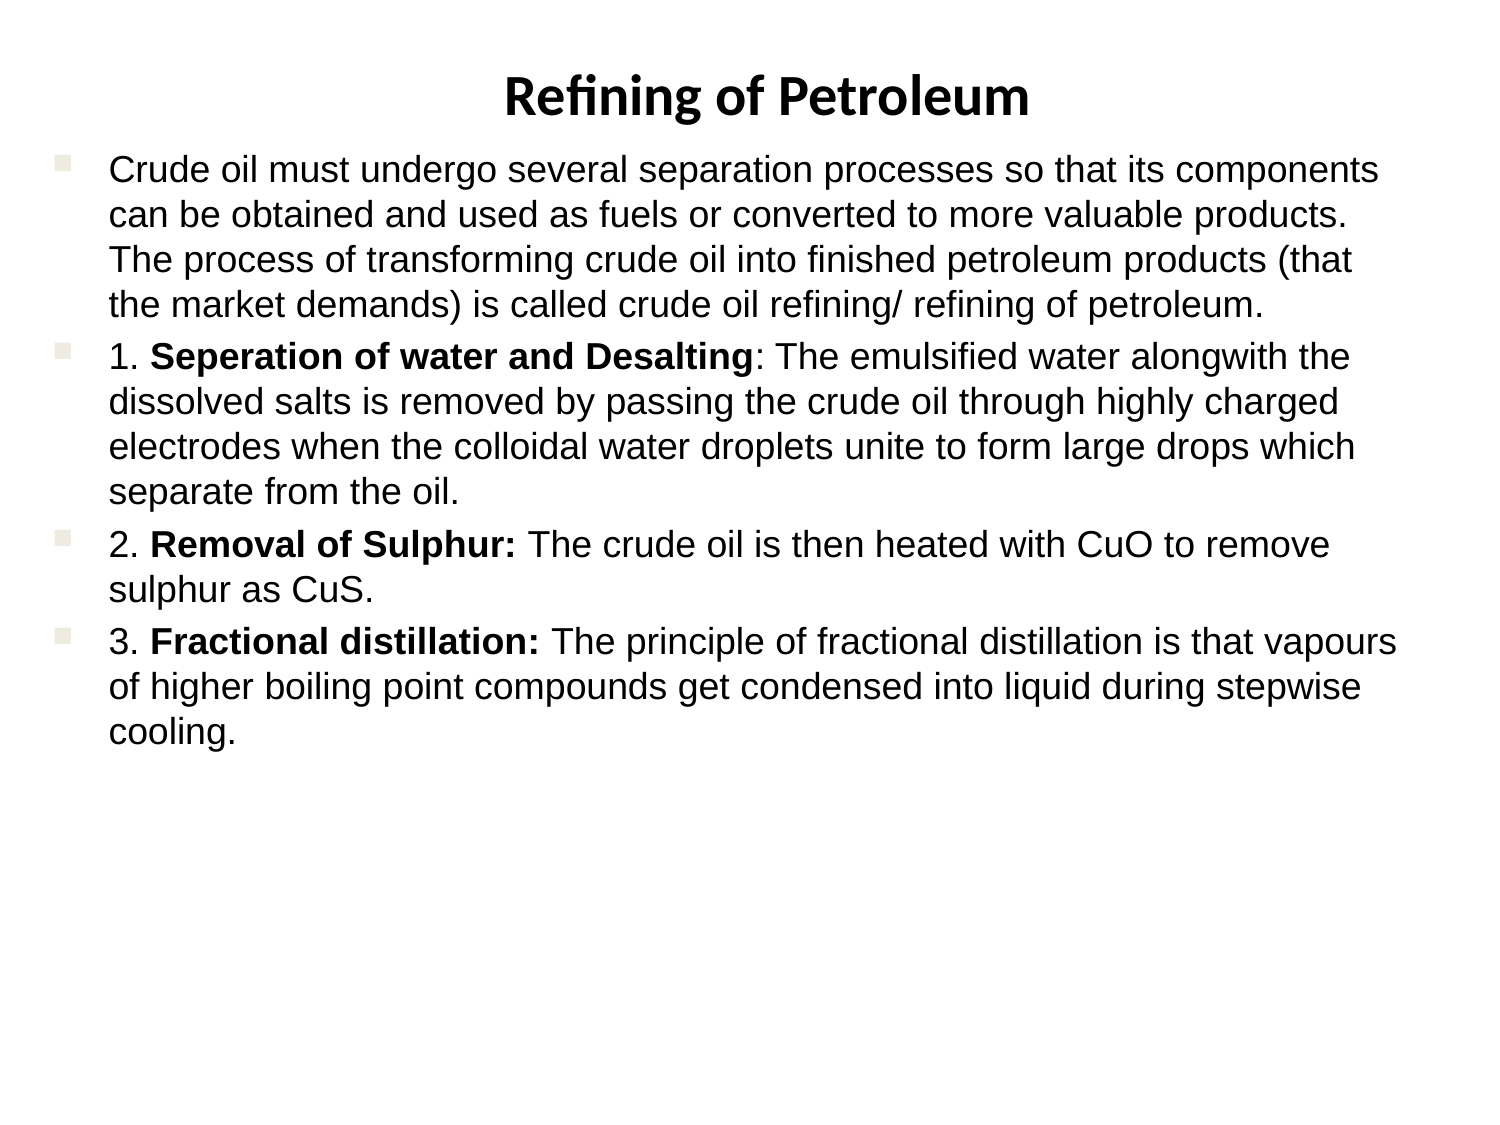

Refining of Petroleum
Crude oil must undergo several separation processes so that its components can be obtained and used as fuels or converted to more valuable products. The process of transforming crude oil into finished petroleum products (that the market demands) is called crude oil refining/ refining of petroleum.
1. Seperation of water and Desalting: The emulsified water alongwith the dissolved salts is removed by passing the crude oil through highly charged electrodes when the colloidal water droplets unite to form large drops which separate from the oil.
2. Removal of Sulphur: The crude oil is then heated with CuO to remove sulphur as CuS.
3. Fractional distillation: The principle of fractional distillation is that vapours of higher boiling point compounds get condensed into liquid during stepwise cooling.